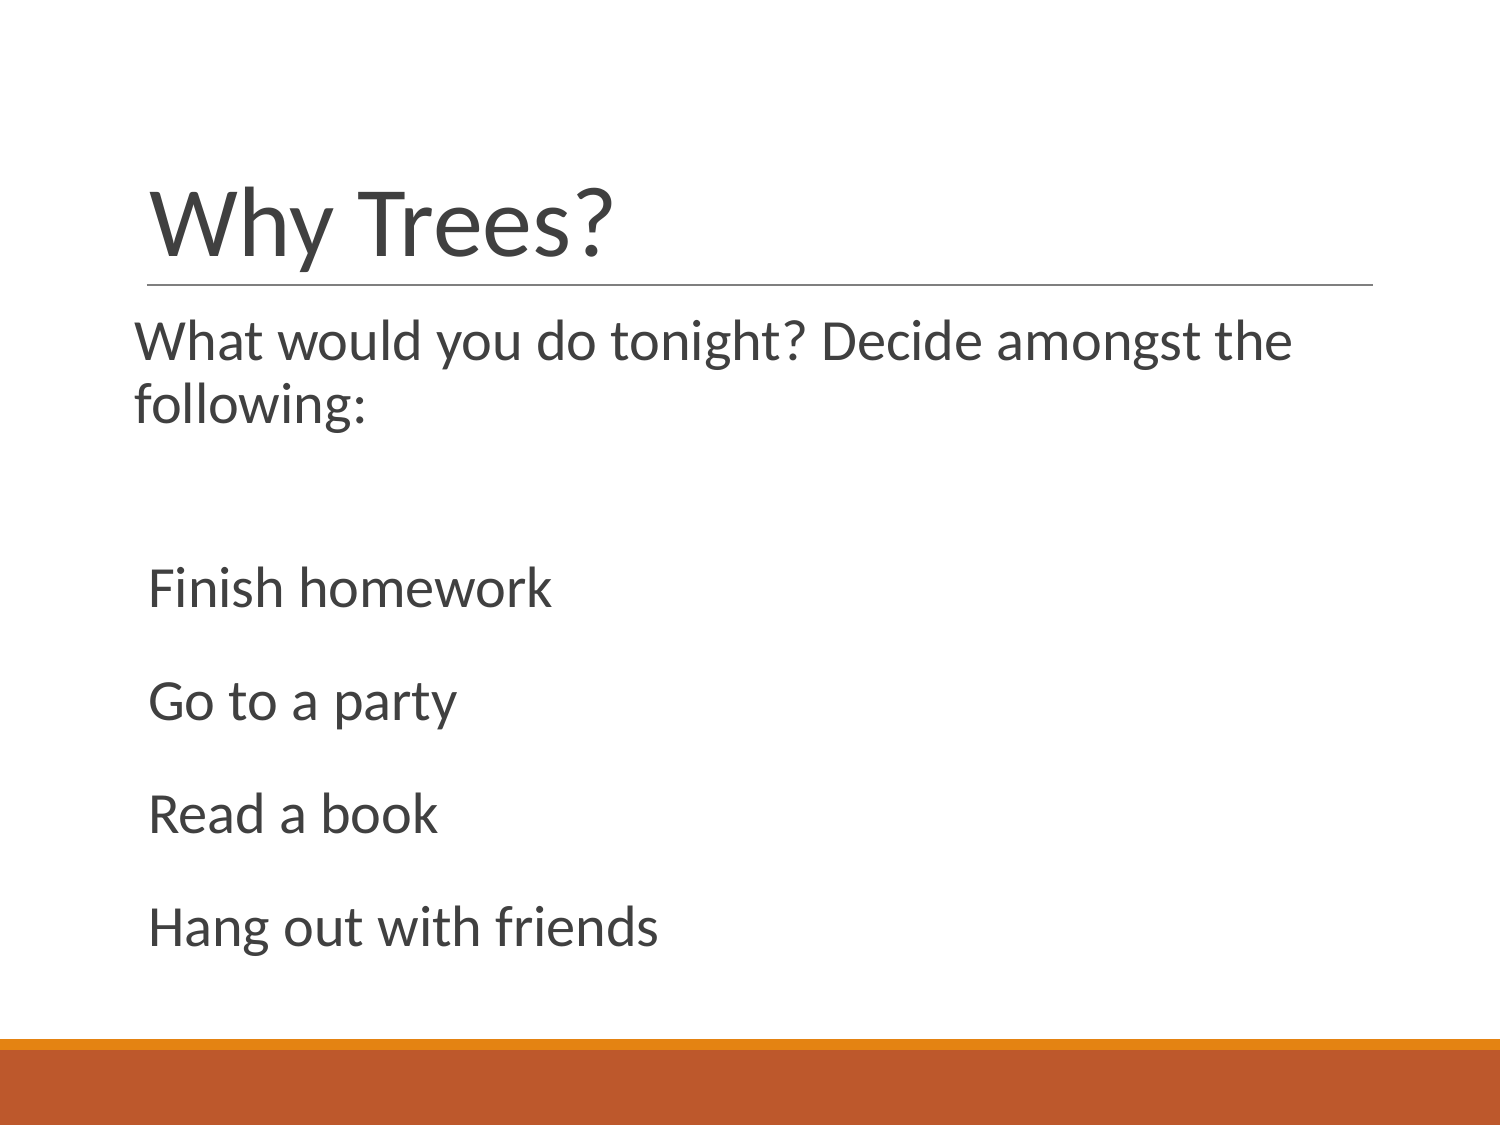

# Why Trees?
What would you do tonight? Decide amongst the following:

 Finish homework
Go to a party
Read a book
Hang out with friends